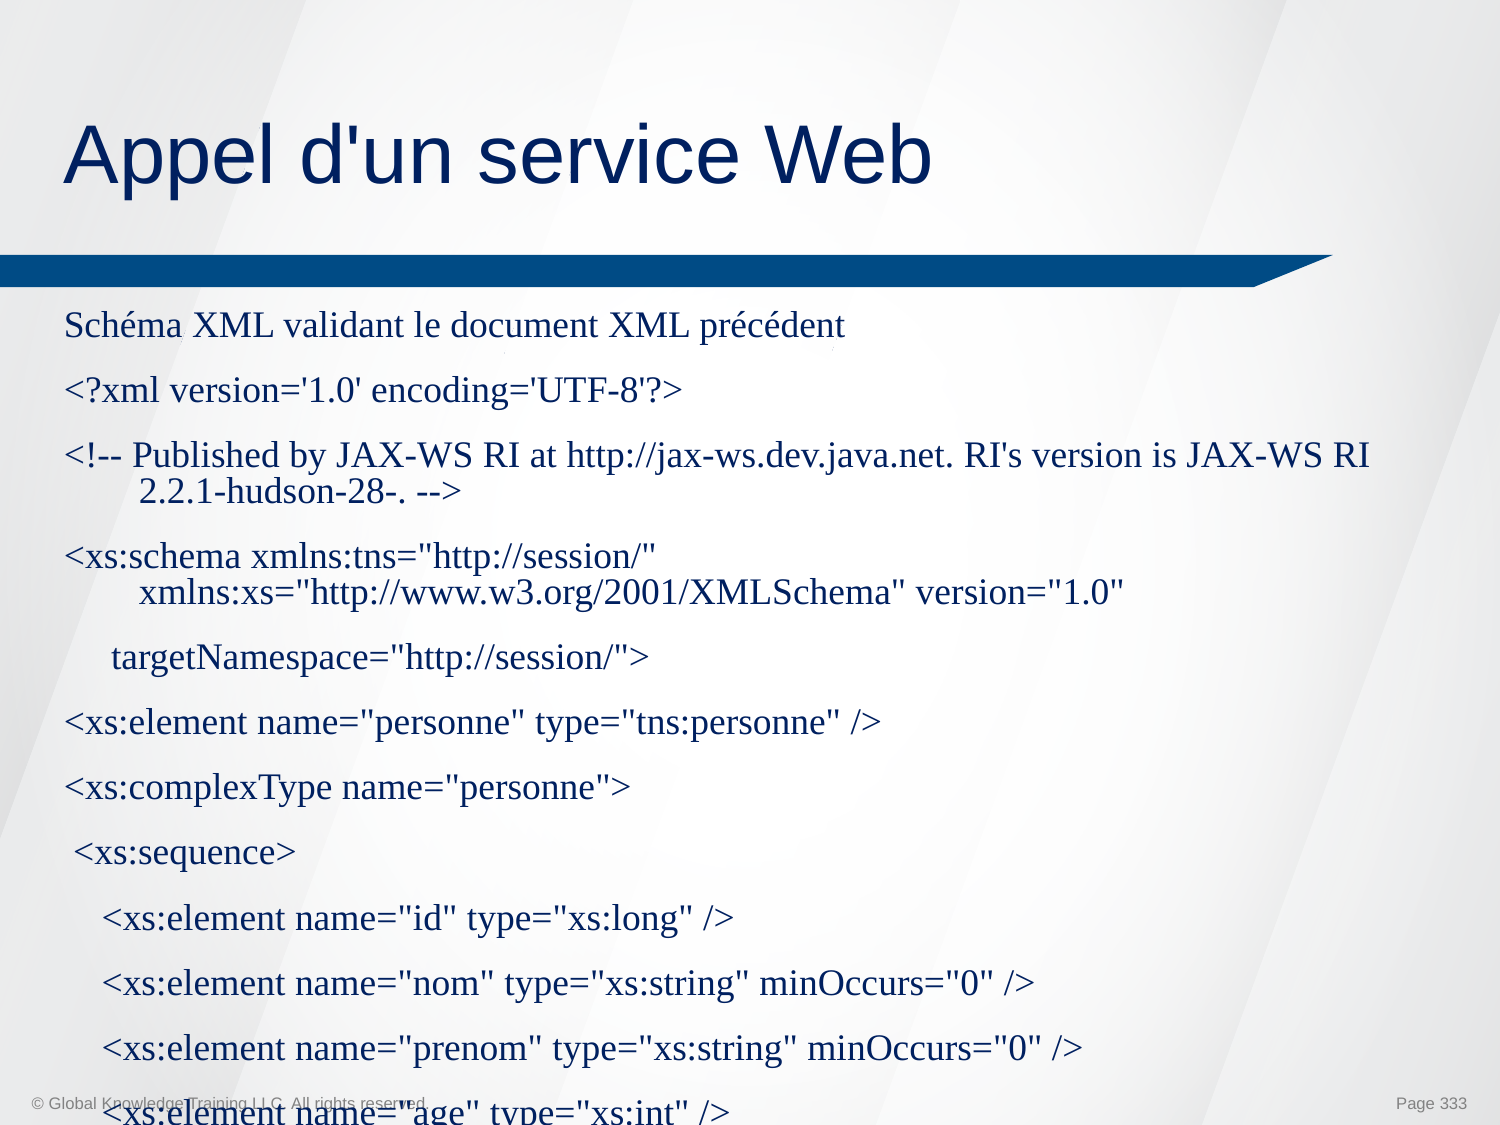

# Appel d'un service Web
Schéma XML validant le document XML précédent
<?xml version='1.0' encoding='UTF-8'?>
<!-- Published by JAX-WS RI at http://jax-ws.dev.java.net. RI's version is JAX-WS RI 2.2.1-hudson-28-. -->
<xs:schema xmlns:tns="http://session/"   xmlns:xs="http://www.w3.org/2001/XMLSchema" version="1.0"
     targetNamespace="http://session/">
<xs:element name="personne" type="tns:personne" />
<xs:complexType name="personne">
 <xs:sequence>
    <xs:element name="id" type="xs:long" />
    <xs:element name="nom" type="xs:string" minOccurs="0" />
    <xs:element name="prenom" type="xs:string" minOccurs="0" />
    <xs:element name="age" type="xs:int" />
    <xs:element name="telephones" type="xs:string" nillable="true"
      minOccurs="0"  maxOccurs="unbounded" />
   </xs:sequence>
</xs:complexType>
</xs:schema>